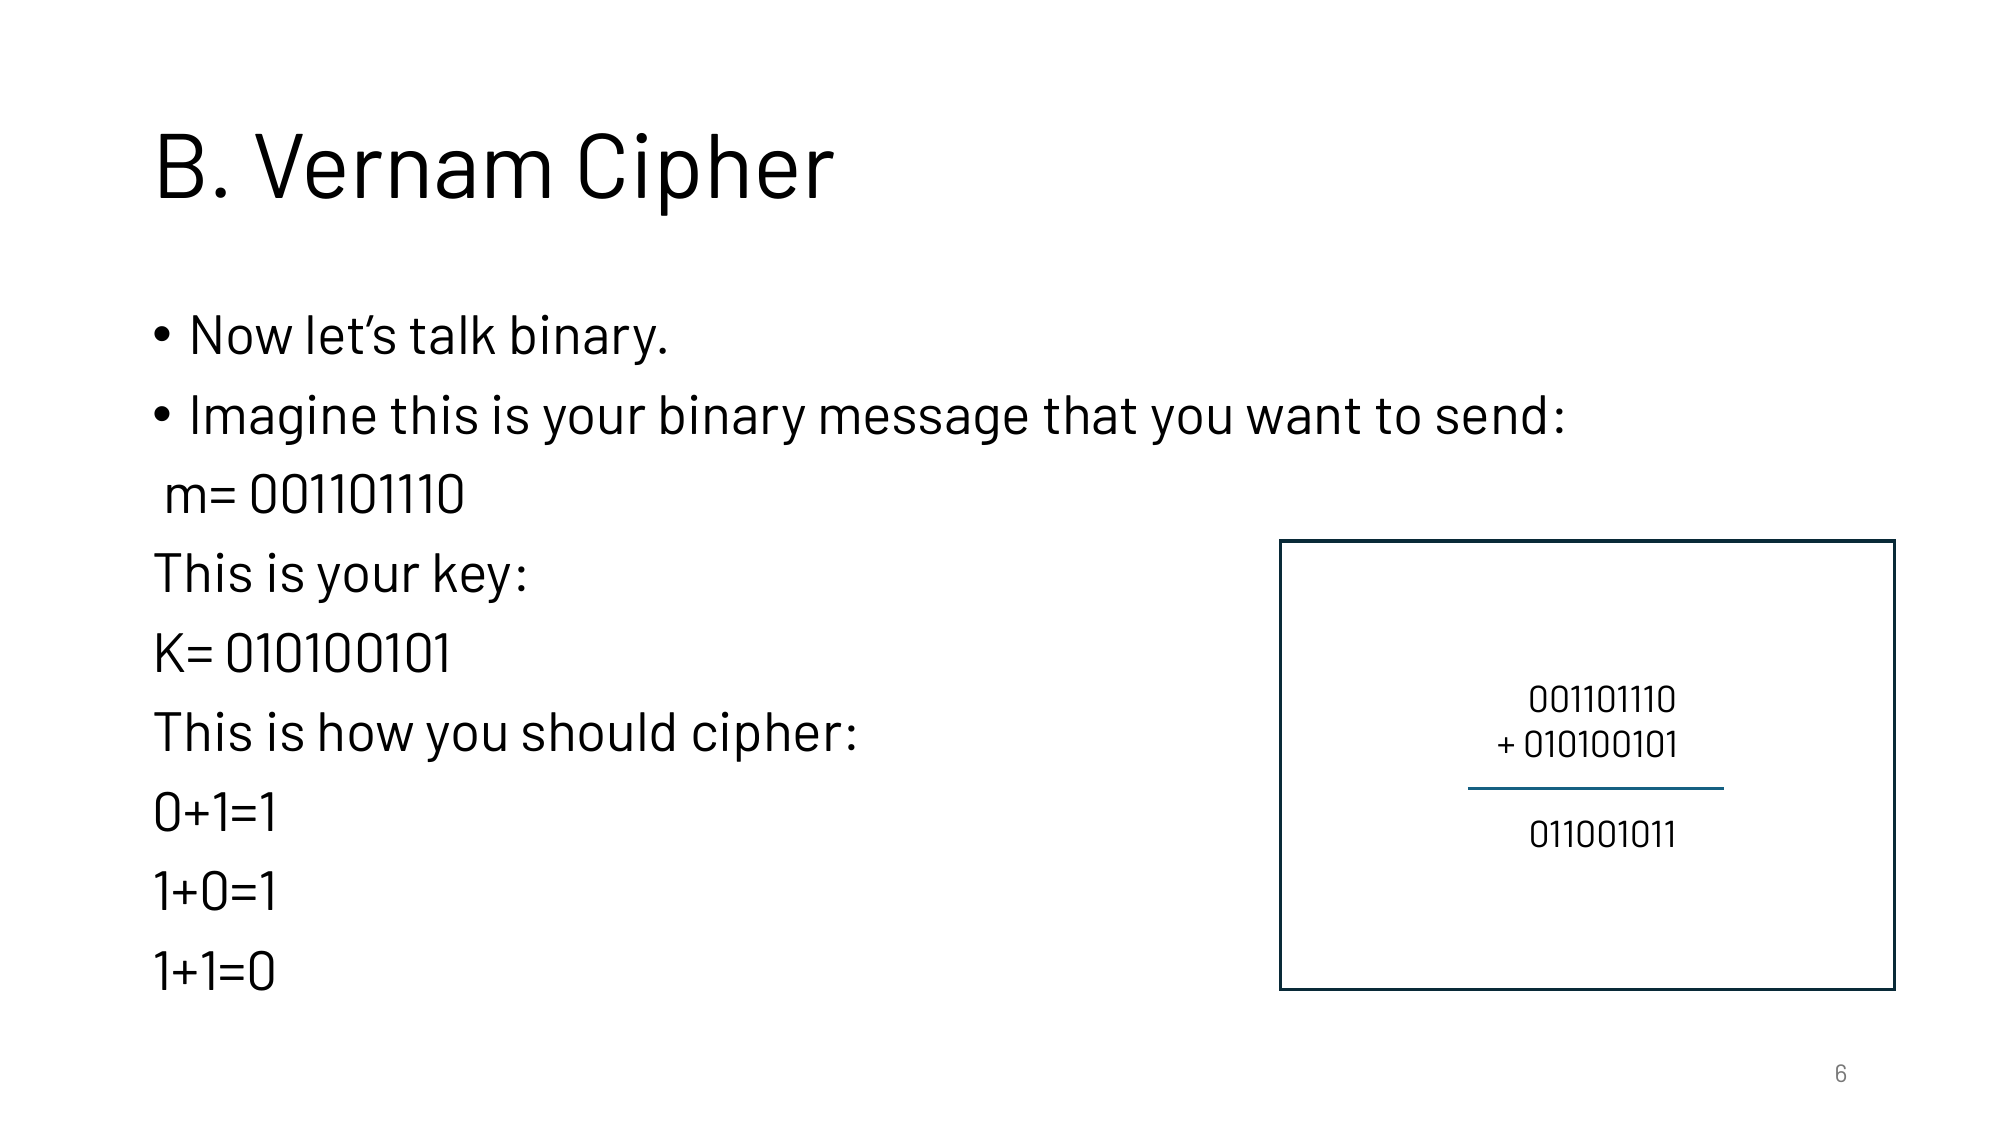

# B. Vernam Cipher
Now let’s talk binary.
Imagine this is your binary message that you want to send:
 m= 001101110
This is your key:
K= 010100101
This is how you should cipher:
0+1=1
1+0=1
1+1=0

    001101110
+ 010100101

    011001011
6